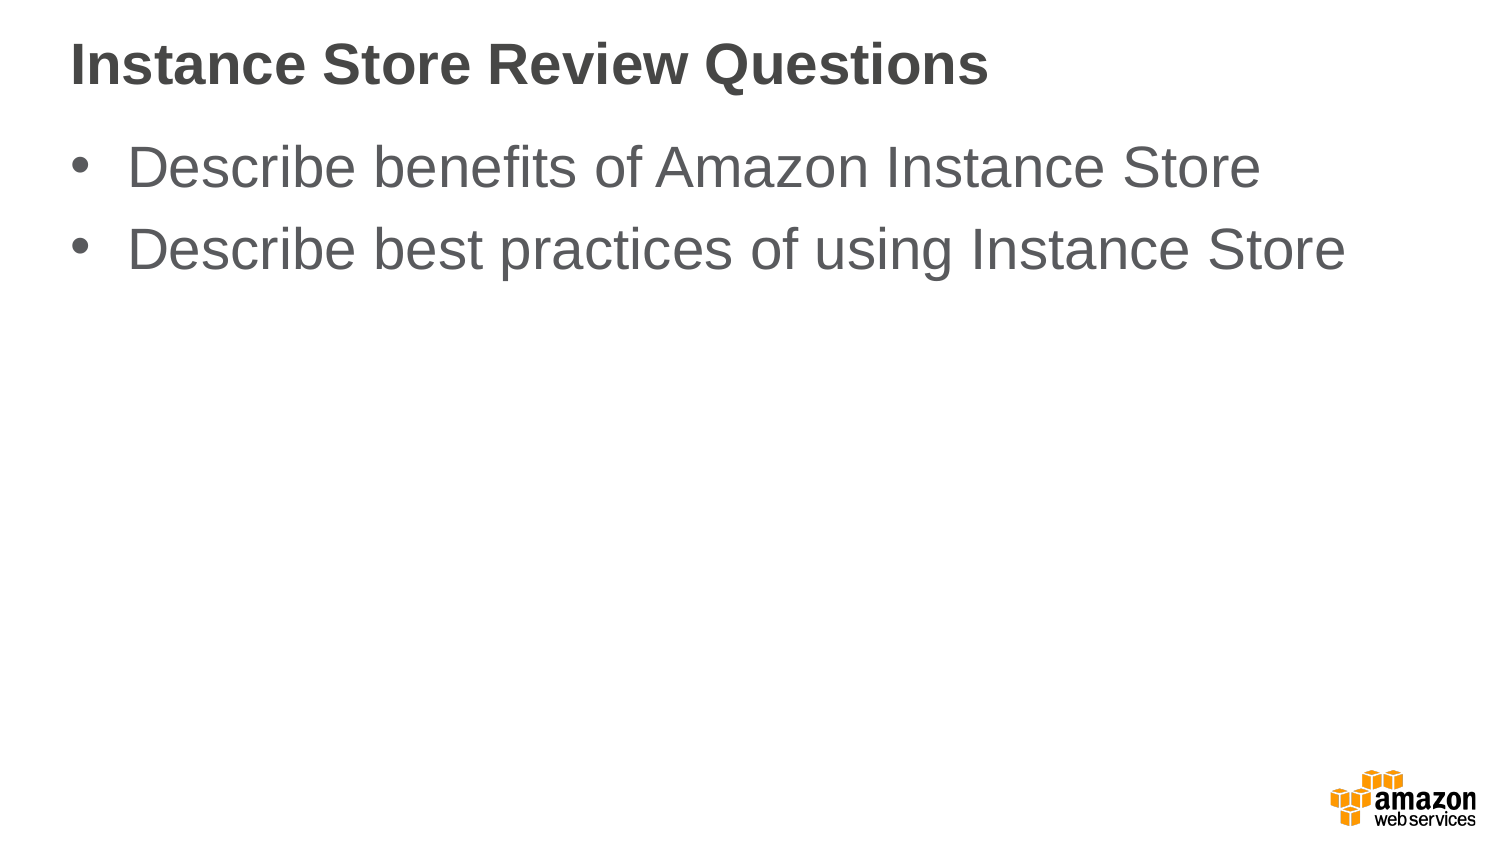

# Instance Store Review Questions
Describe benefits of Amazon Instance Store
Describe best practices of using Instance Store